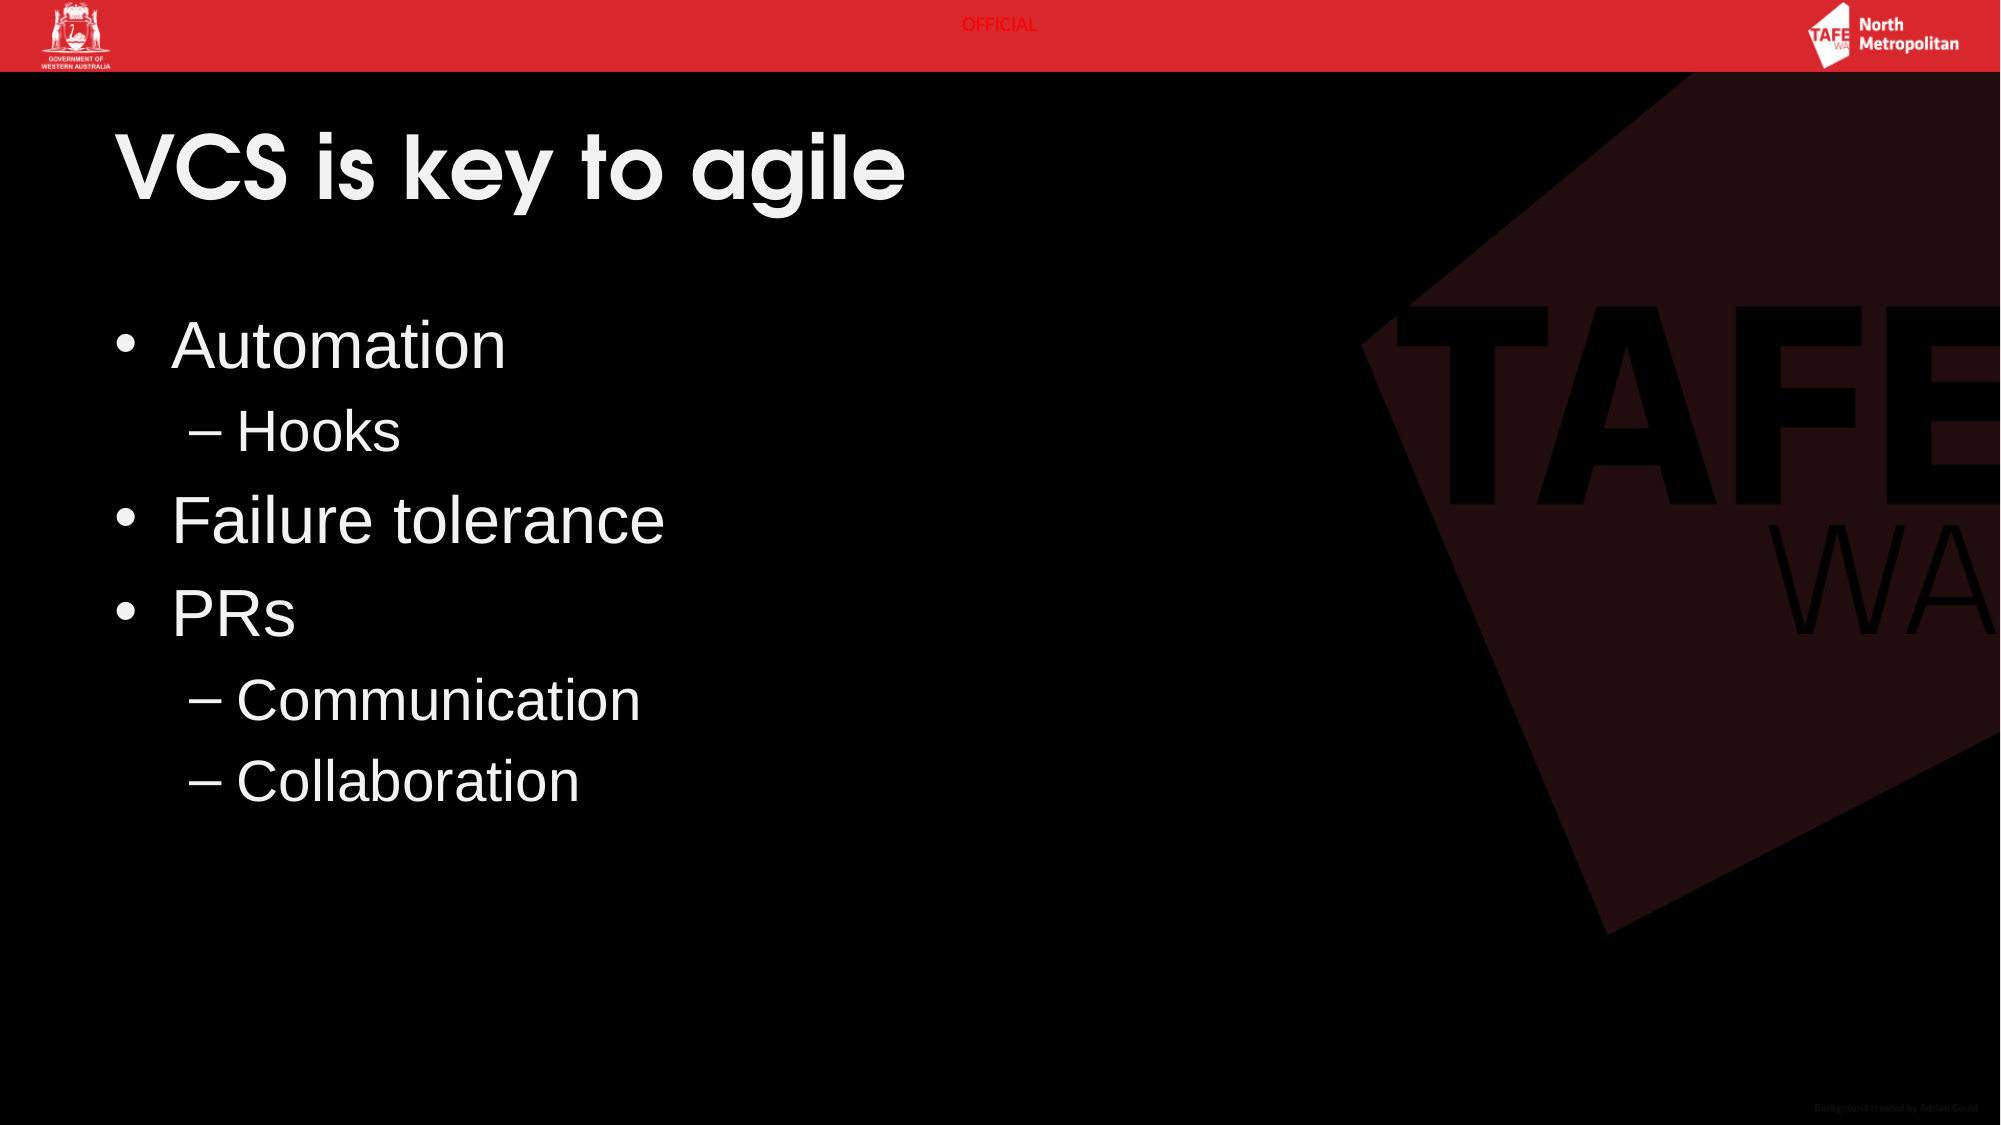

# VCS is key to agile
Automation
Hooks
Failure tolerance
PRs
Communication
Collaboration